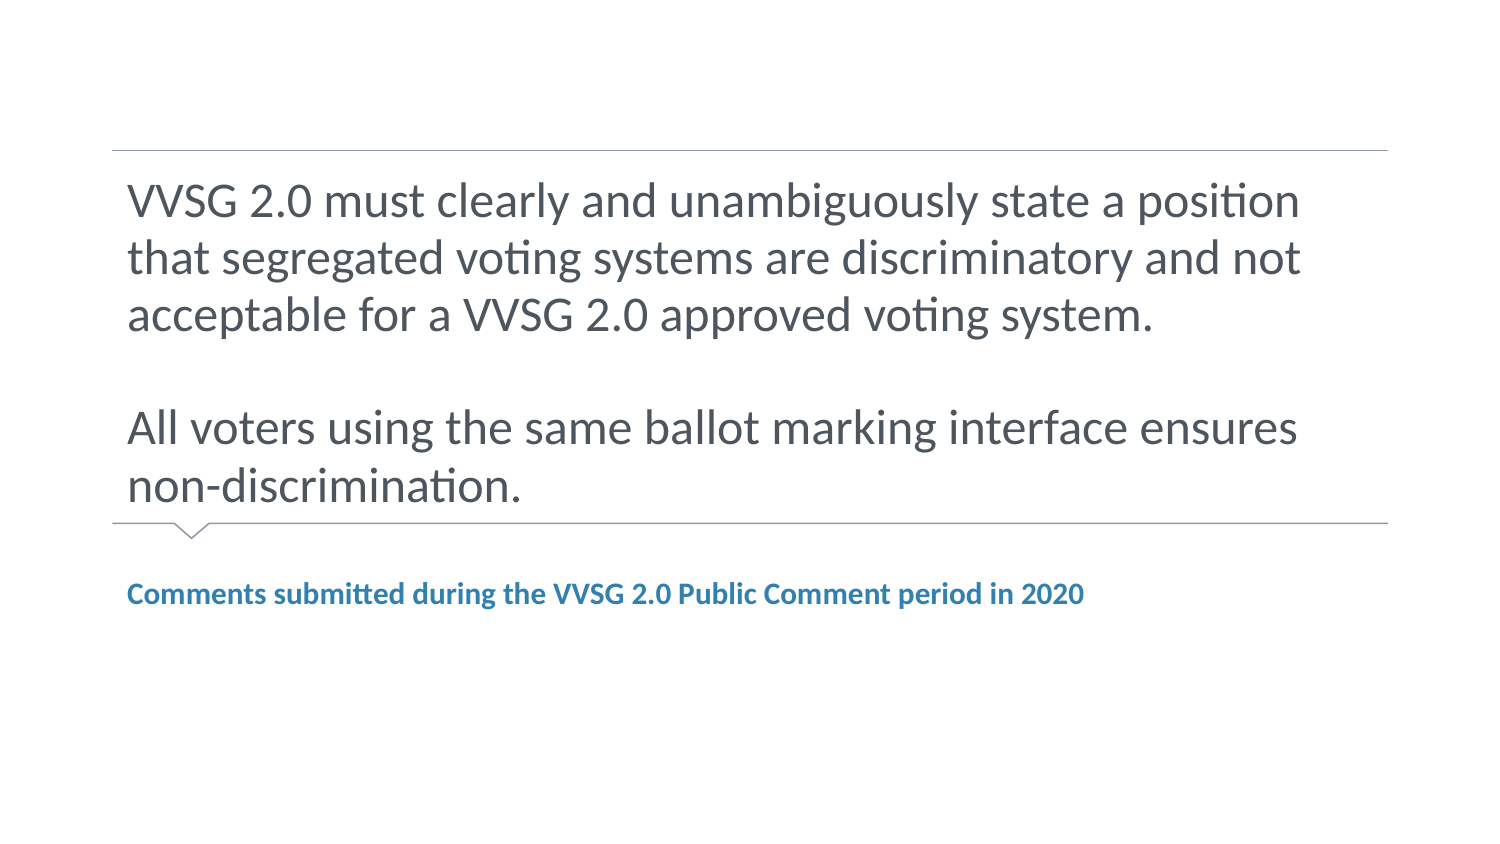

# VVSG 2.0 must clearly and unambiguously state a position that segregated voting systems are discriminatory and not acceptable for a VVSG 2.0 approved voting system. All voters using the same ballot marking interface ensures non-discrimination.
Comments submitted during the VVSG 2.0 Public Comment period in 2020